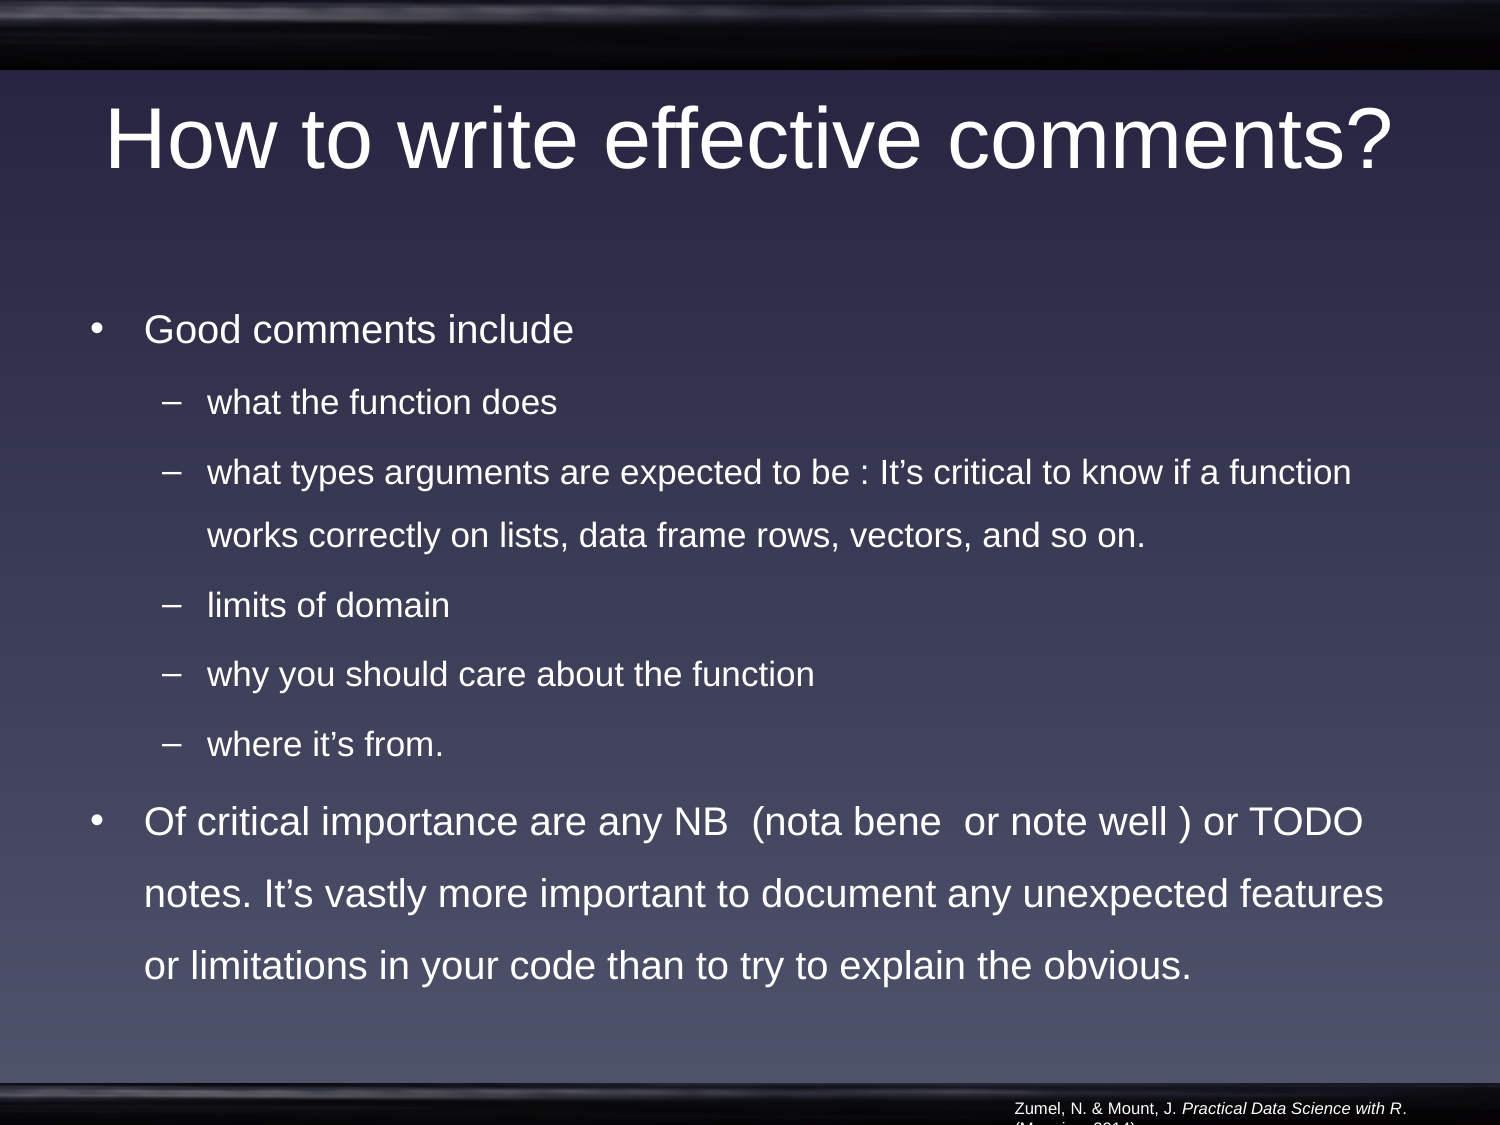

# How to write effective comments?
Good comments include
what the function does
what types arguments are expected to be : It’s critical to know if a function works correctly on lists, data frame rows, vectors, and so on.
limits of domain
why you should care about the function
where it’s from.
Of critical importance are any NB  (nota bene  or note well ) or TODO  notes. It’s vastly more important to document any unexpected features or limitations in your code than to try to explain the obvious.